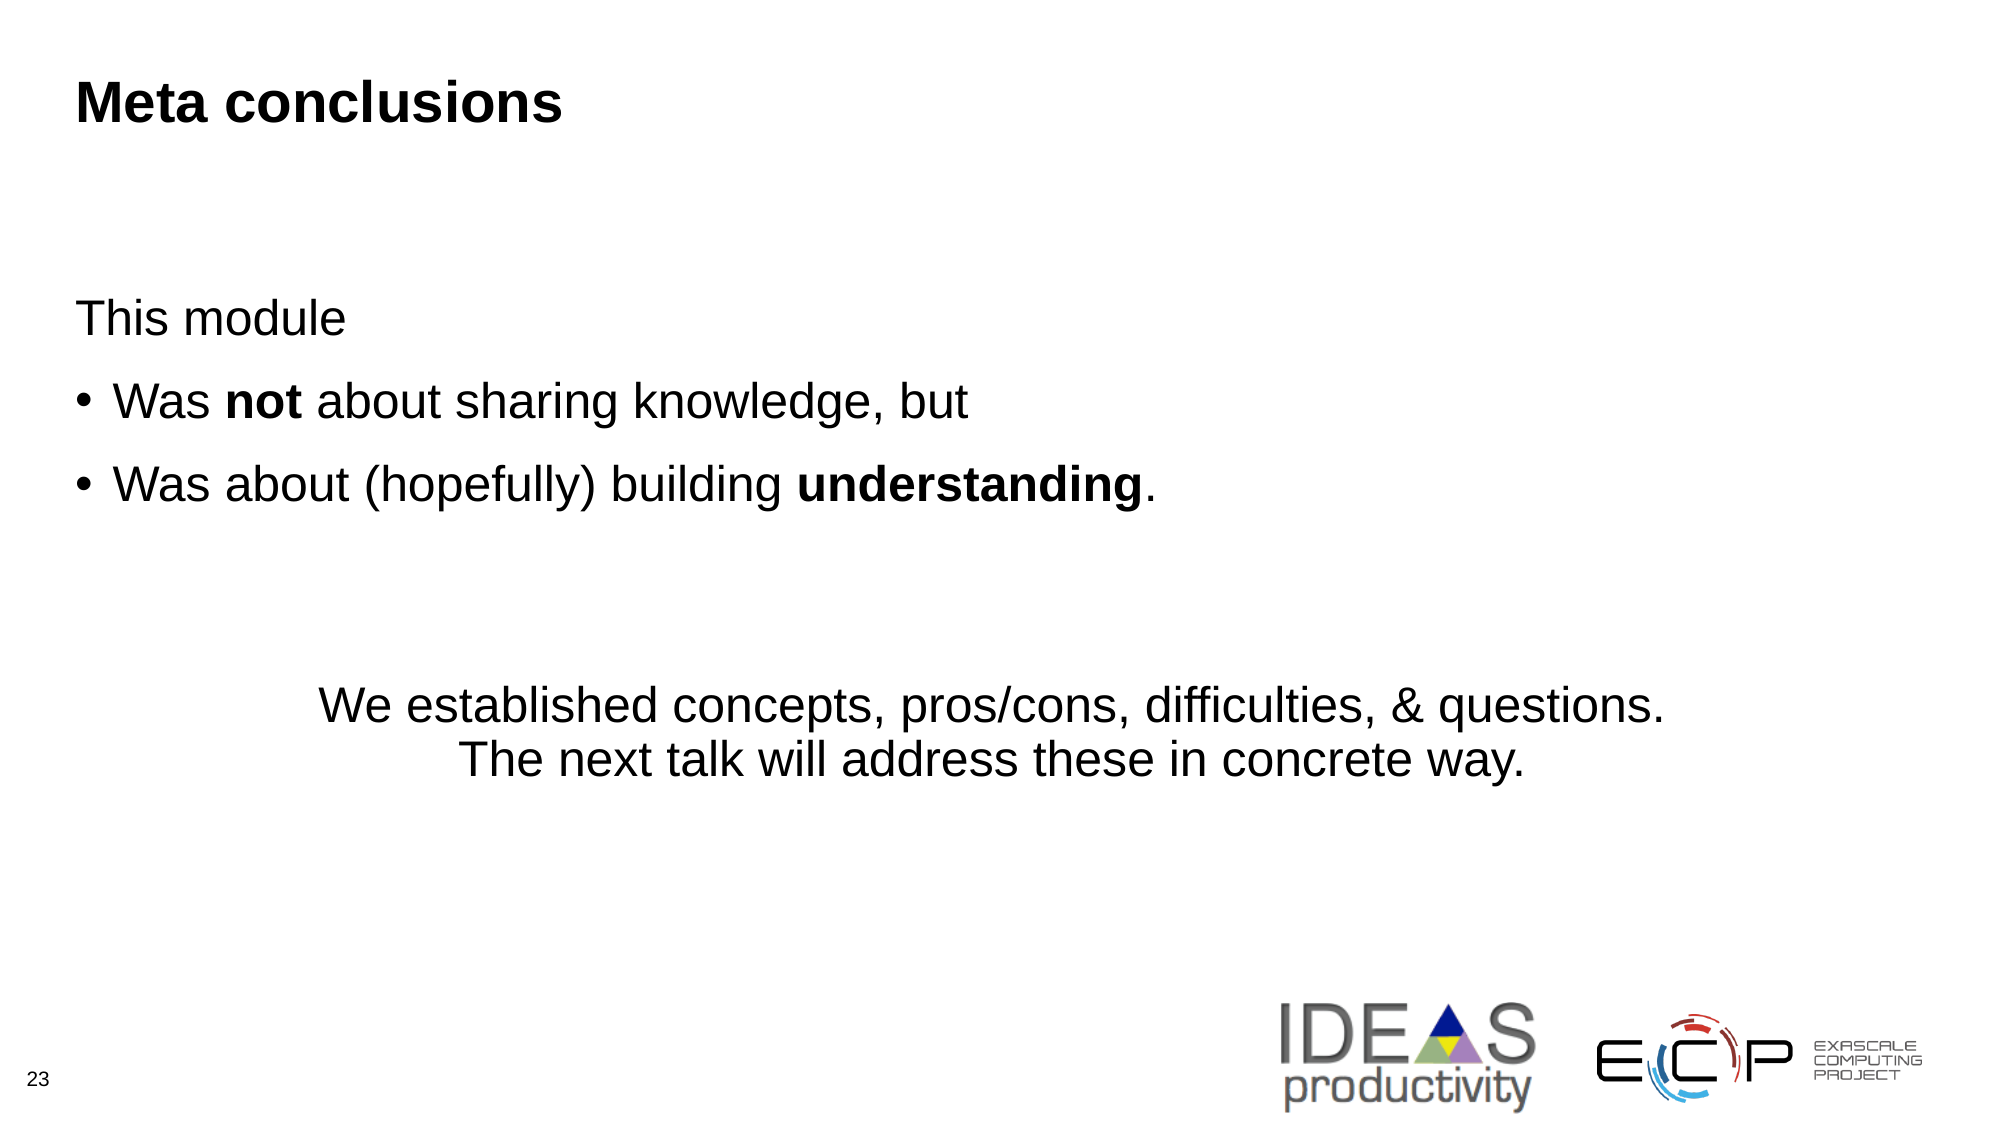

# Meta conclusions
This module
Was not about sharing knowledge, but
Was about (hopefully) building understanding.

We established concepts, pros/cons, difficulties, & questions.
The next talk will address these in concrete way.